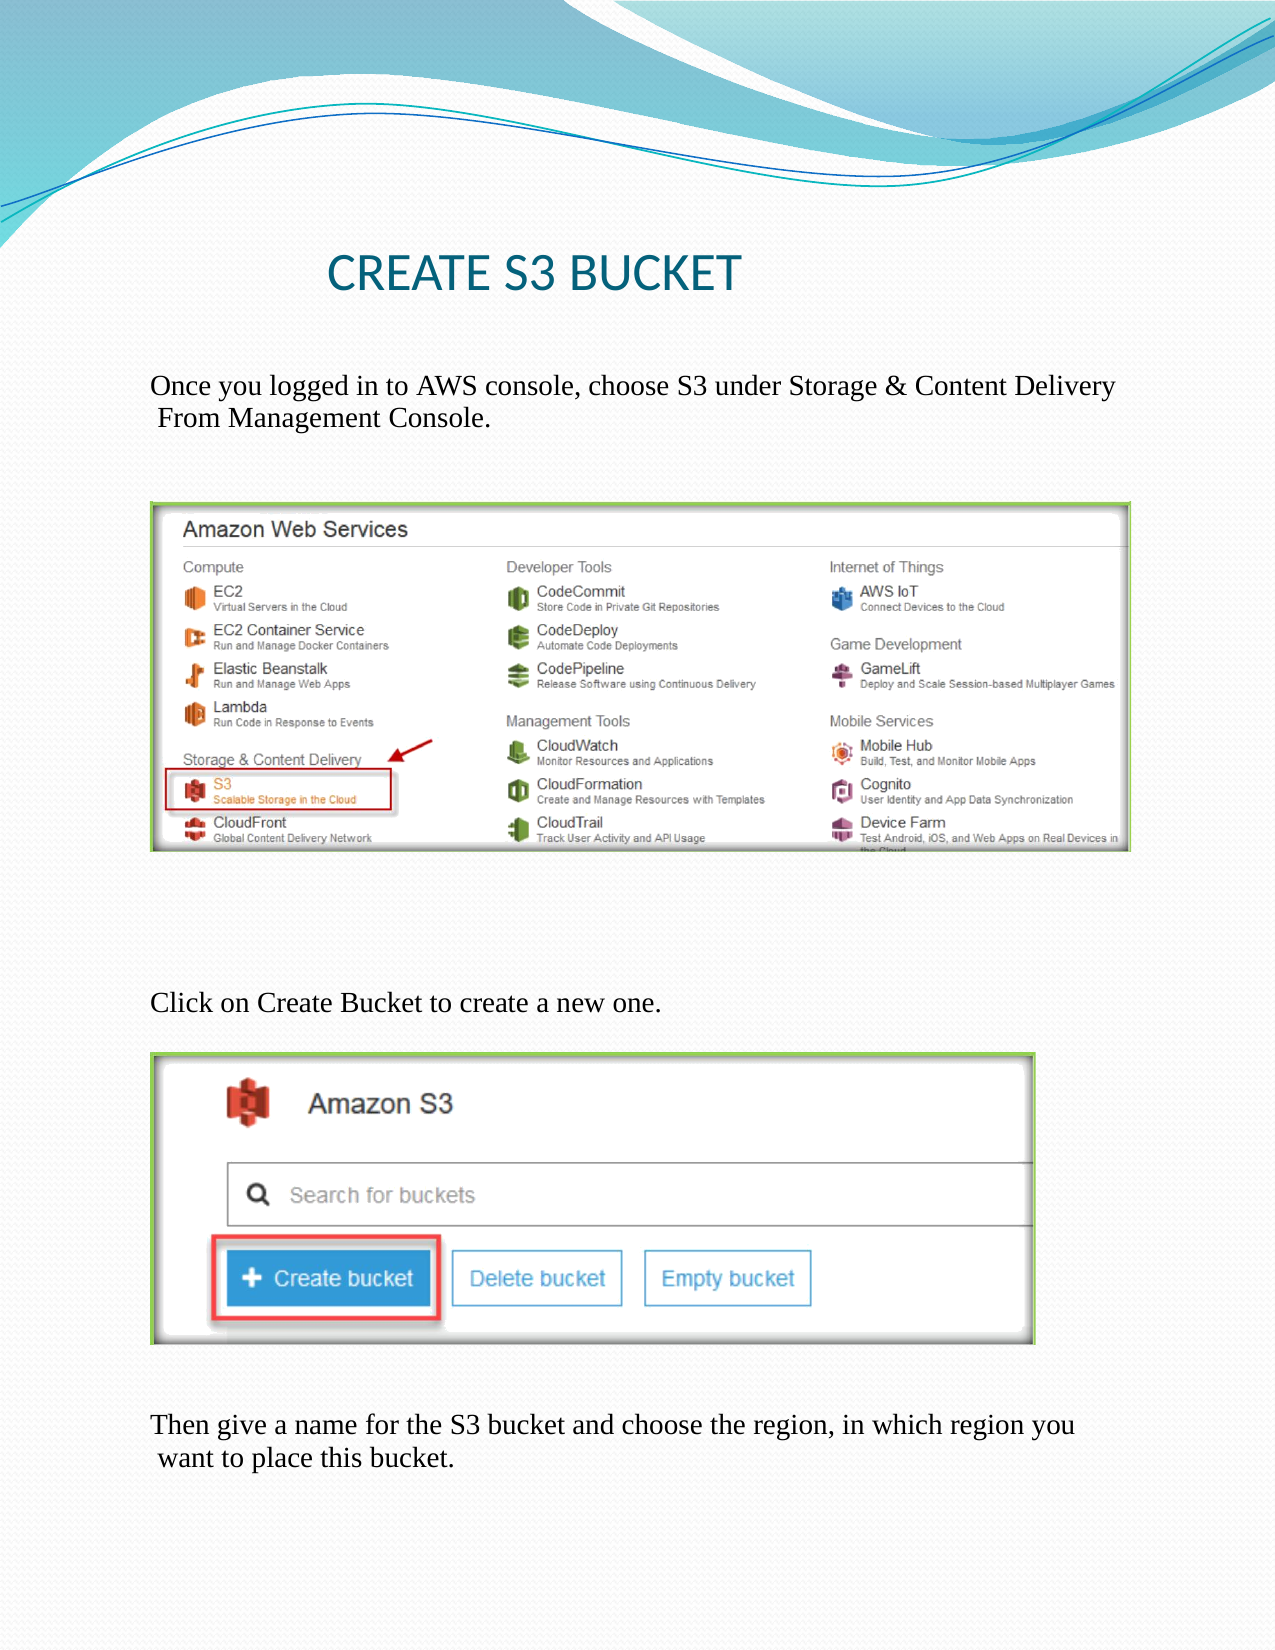

# CREATE S3 BUCKET
Once you logged in to AWS console, choose S3 under Storage & Content Delivery  From Management Console.

Click on Create Bucket to create a new one.

Then give a name for the S3 bucket and choose the region, in which region you  want to place this bucket.